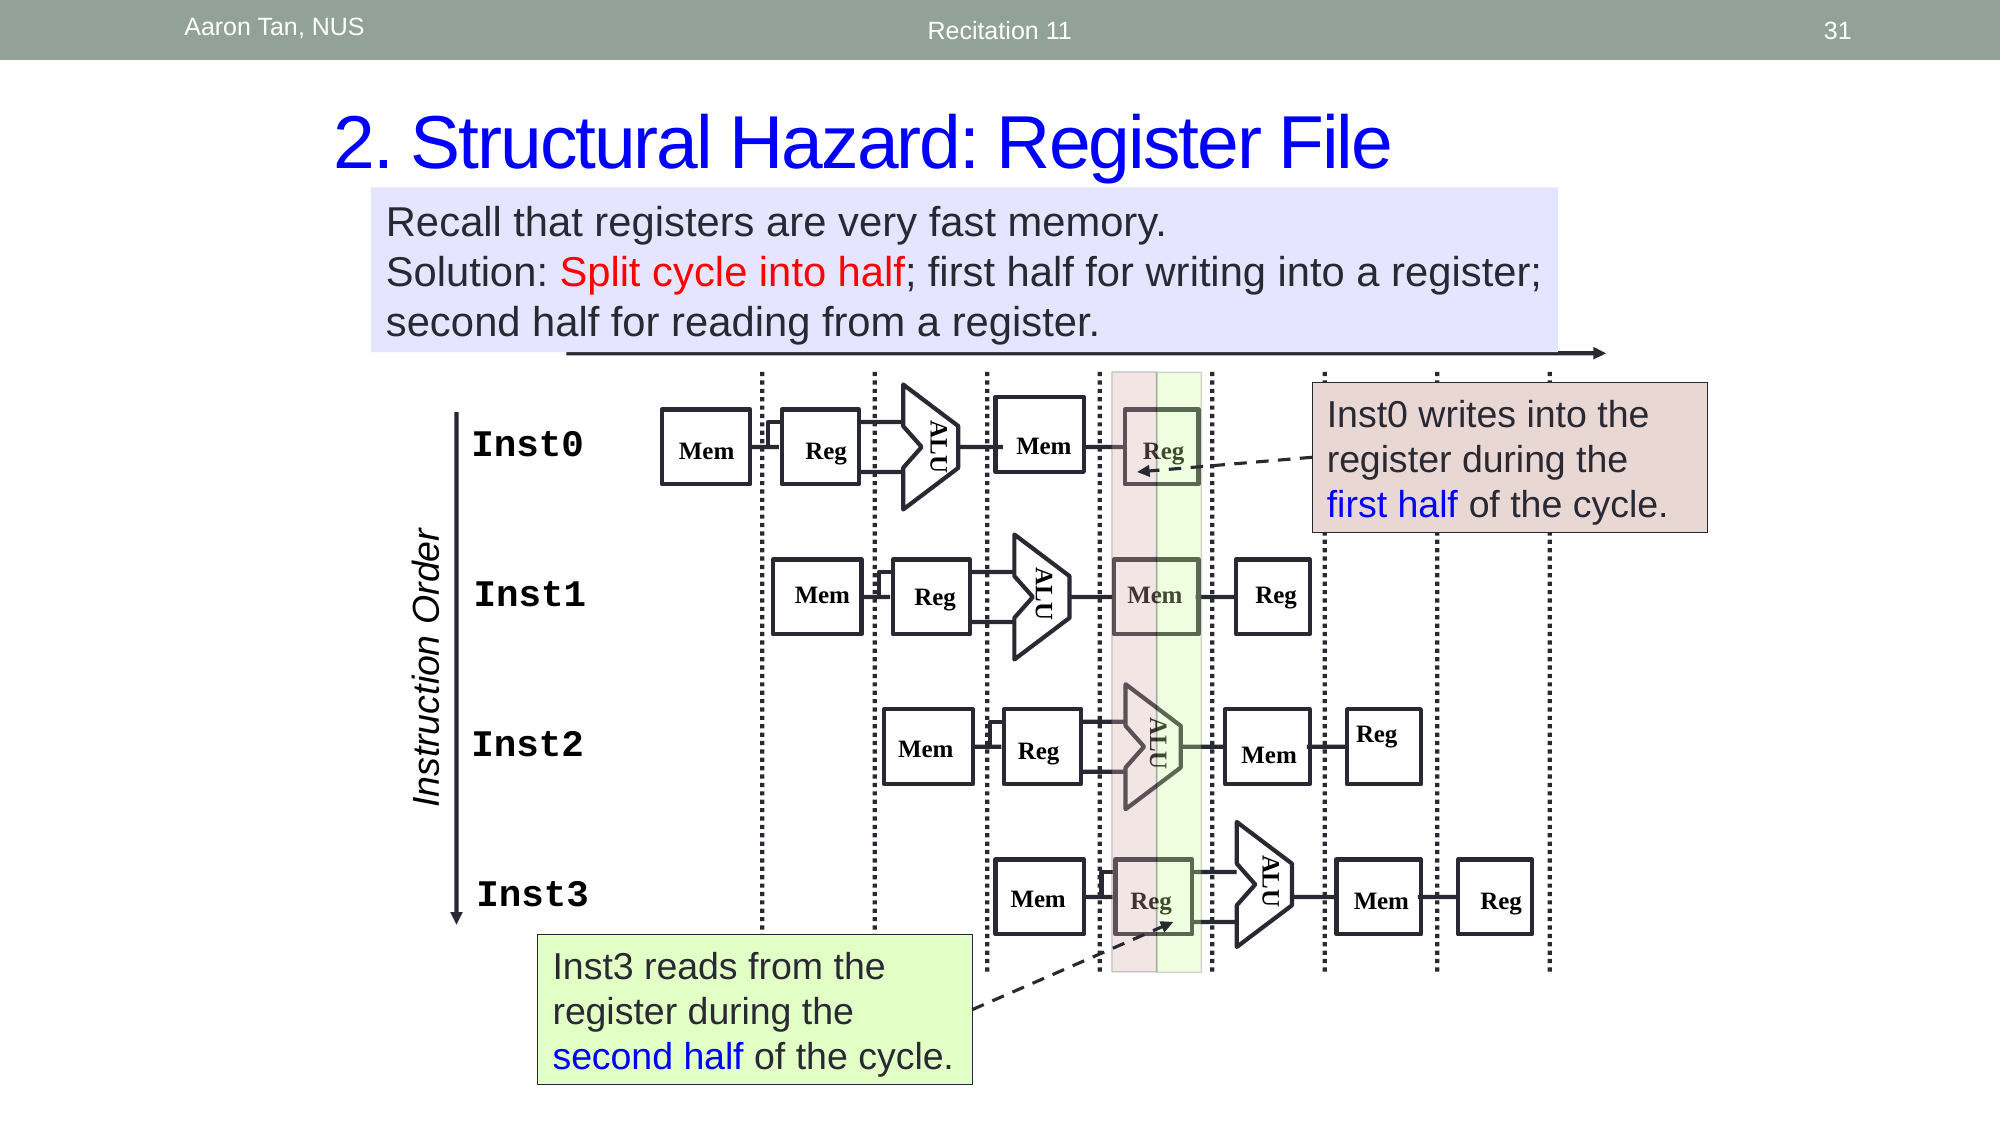

Aaron Tan, NUS
Recitation 11
31
# 2. Structural Hazard: Register File
Recall that registers are very fast memory.
Solution: Split cycle into half; first half for writing into a register; second half for reading from a register.
Time (clock cycles)

ALU

Mem

Inst0

Mem
Reg
Reg

ALU

Mem

Mem
Reg

Reg

Inst1
Instruction Order

ALU

Mem

Reg

Reg
Mem

Inst2

ALU

Inst3

Mem
Reg
Mem
Reg

Inst0 writes into the register during the first half of the cycle.
Inst3 reads from the register during the second half of the cycle.